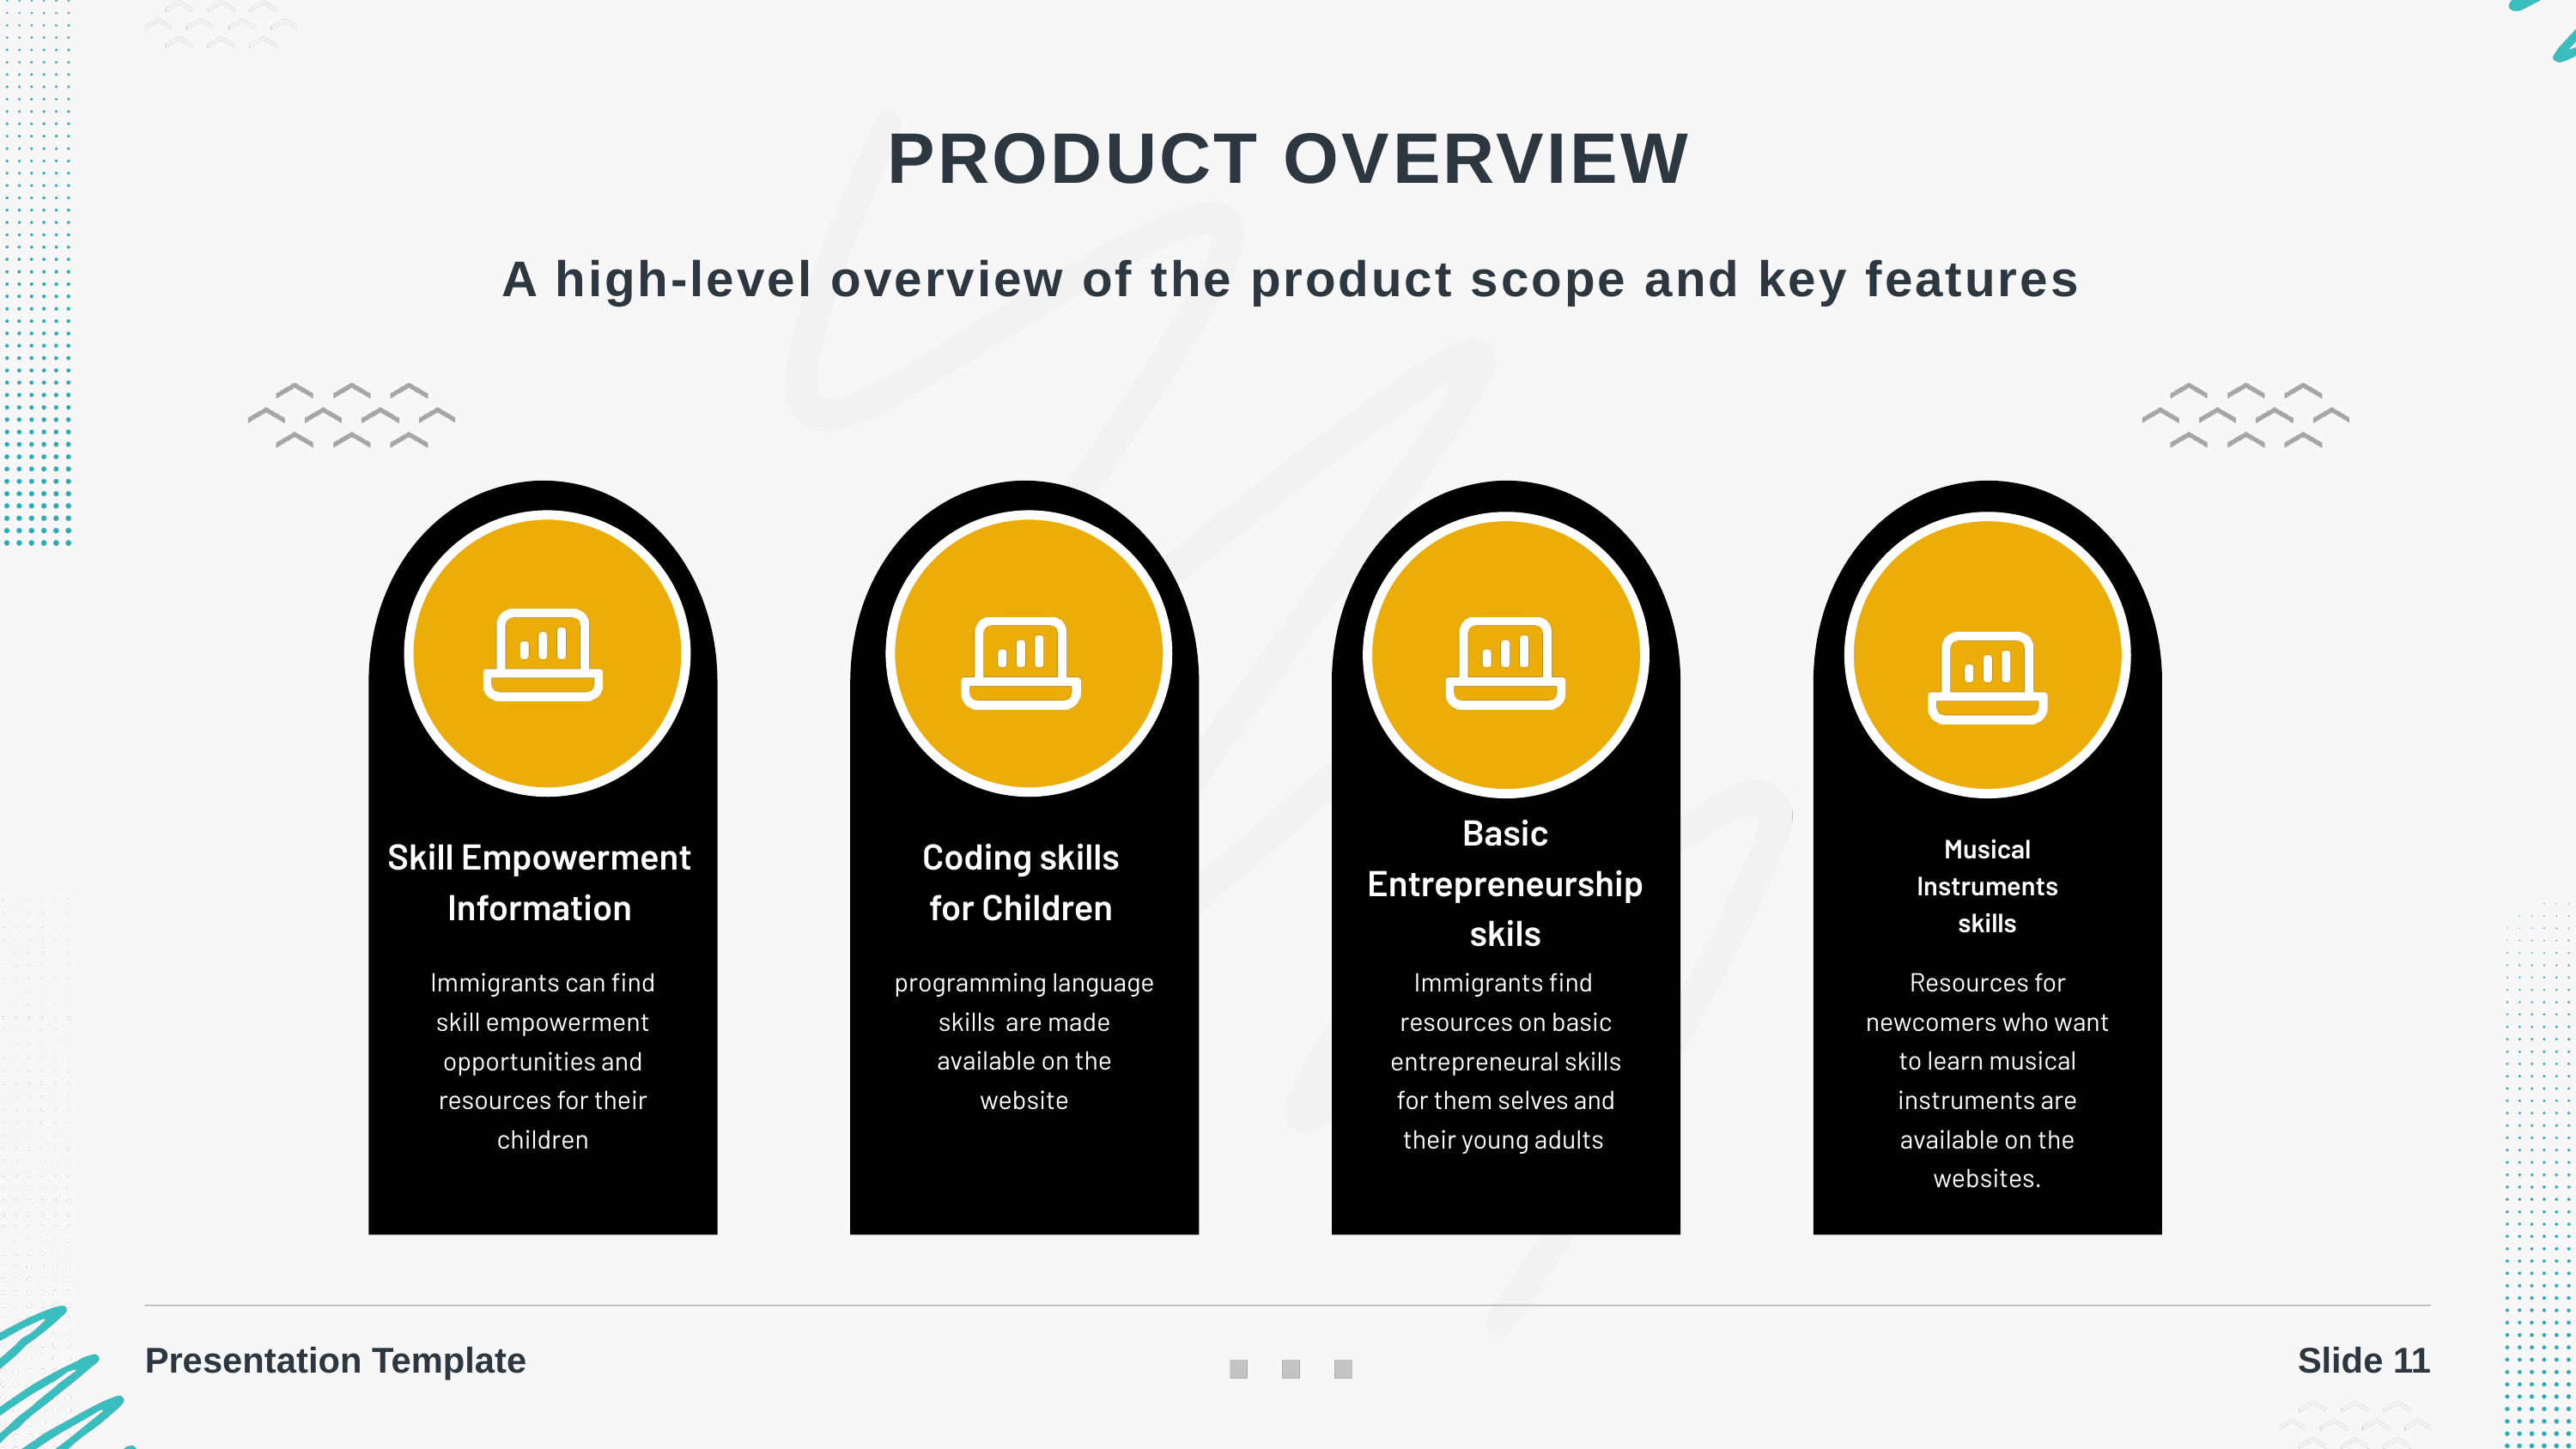

PRODUCT OVERVIEW

A high-level overview of the product scope and key features

Basic Entrepreneurship skils
Skill Empowerment Information
Coding skills for Children
Musical Instruments skills

Immigrants can find skill empowerment opportunities and resources for their children
programming language skills  are made available on the website
Immigrants find  resources on basic entrepreneural skills for them selves and their young adults
Resources for newcomers who want to learn musical instruments are available on the websites.

Presentation Template
Slide 11